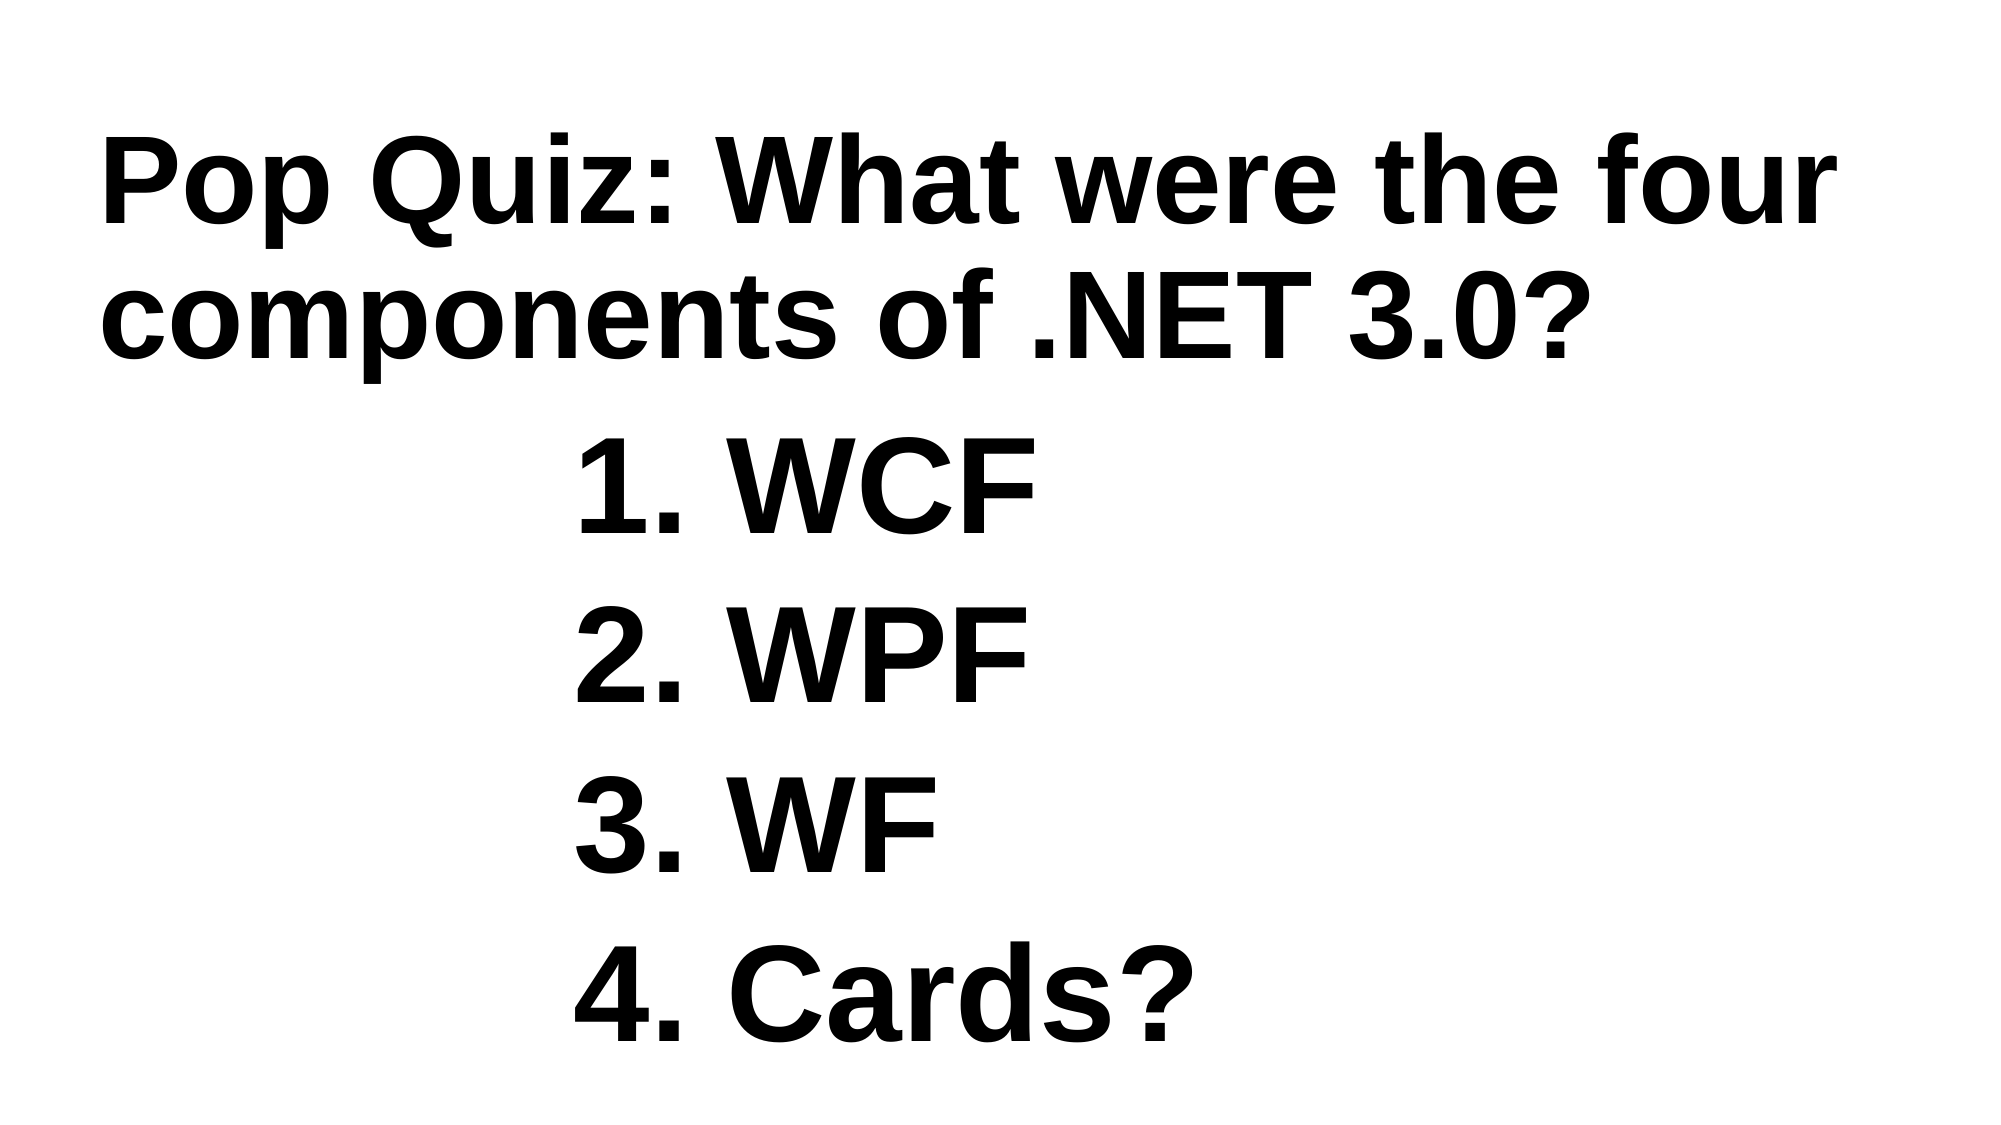

# Pop Quiz: What were the four components of .NET 3.0?
1. WCF
2. WPF
3. WF
4. Cards?